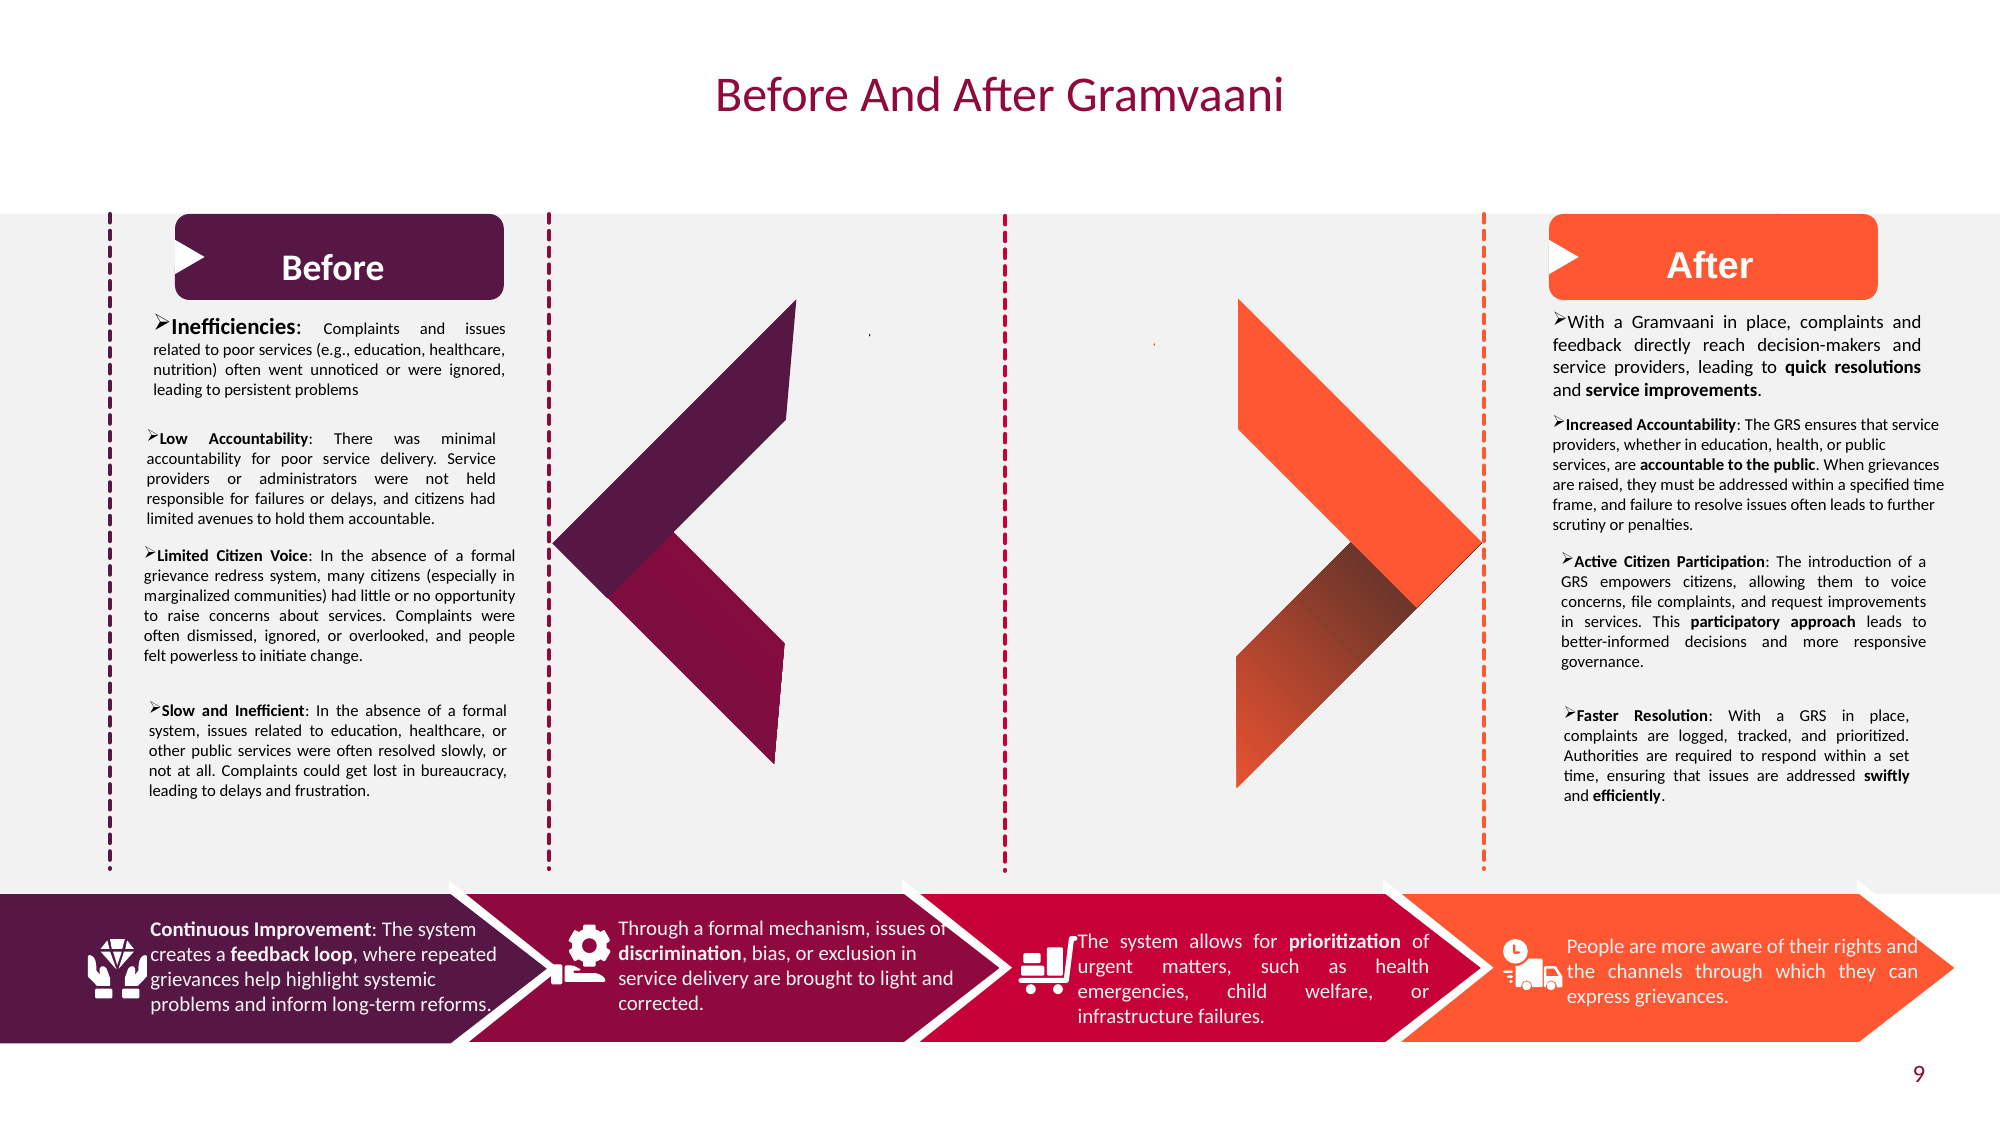

# Before And After Gramvaani

After
Before

With a Gramvaani in place, complaints and feedback directly reach decision-makers and service providers, leading to quick resolutions and service improvements.
Inefficiencies: Complaints and issues related to poor services (e.g., education, healthcare, nutrition) often went unnoticed or were ignored, leading to persistent problems
Increased Accountability: The GRS ensures that service providers, whether in education, health, or public services, are accountable to the public. When grievances are raised, they must be addressed within a specified time frame, and failure to resolve issues often leads to further scrutiny or penalties.
Low Accountability: There was minimal accountability for poor service delivery. Service providers or administrators were not held responsible for failures or delays, and citizens had limited avenues to hold them accountable.
Limited Citizen Voice: In the absence of a formal grievance redress system, many citizens (especially in marginalized communities) had little or no opportunity to raise concerns about services. Complaints were often dismissed, ignored, or overlooked, and people felt powerless to initiate change.
Active Citizen Participation: The introduction of a GRS empowers citizens, allowing them to voice concerns, file complaints, and request improvements in services. This participatory approach leads to better-informed decisions and more responsive governance.
Slow and Inefficient: In the absence of a formal system, issues related to education, healthcare, or other public services were often resolved slowly, or not at all. Complaints could get lost in bureaucracy, leading to delays and frustration.
Faster Resolution: With a GRS in place, complaints are logged, tracked, and prioritized. Authorities are required to respond within a set time, ensuring that issues are addressed swiftly and efficiently.

Through a formal mechanism, issues of discrimination, bias, or exclusion in service delivery are brought to light and corrected.
Continuous Improvement: The system creates a feedback loop, where repeated grievances help highlight systemic problems and inform long-term reforms.

The system allows for prioritization of urgent matters, such as health emergencies, child welfare, or infrastructure failures.

People are more aware of their rights and the channels through which they can express grievances.

9